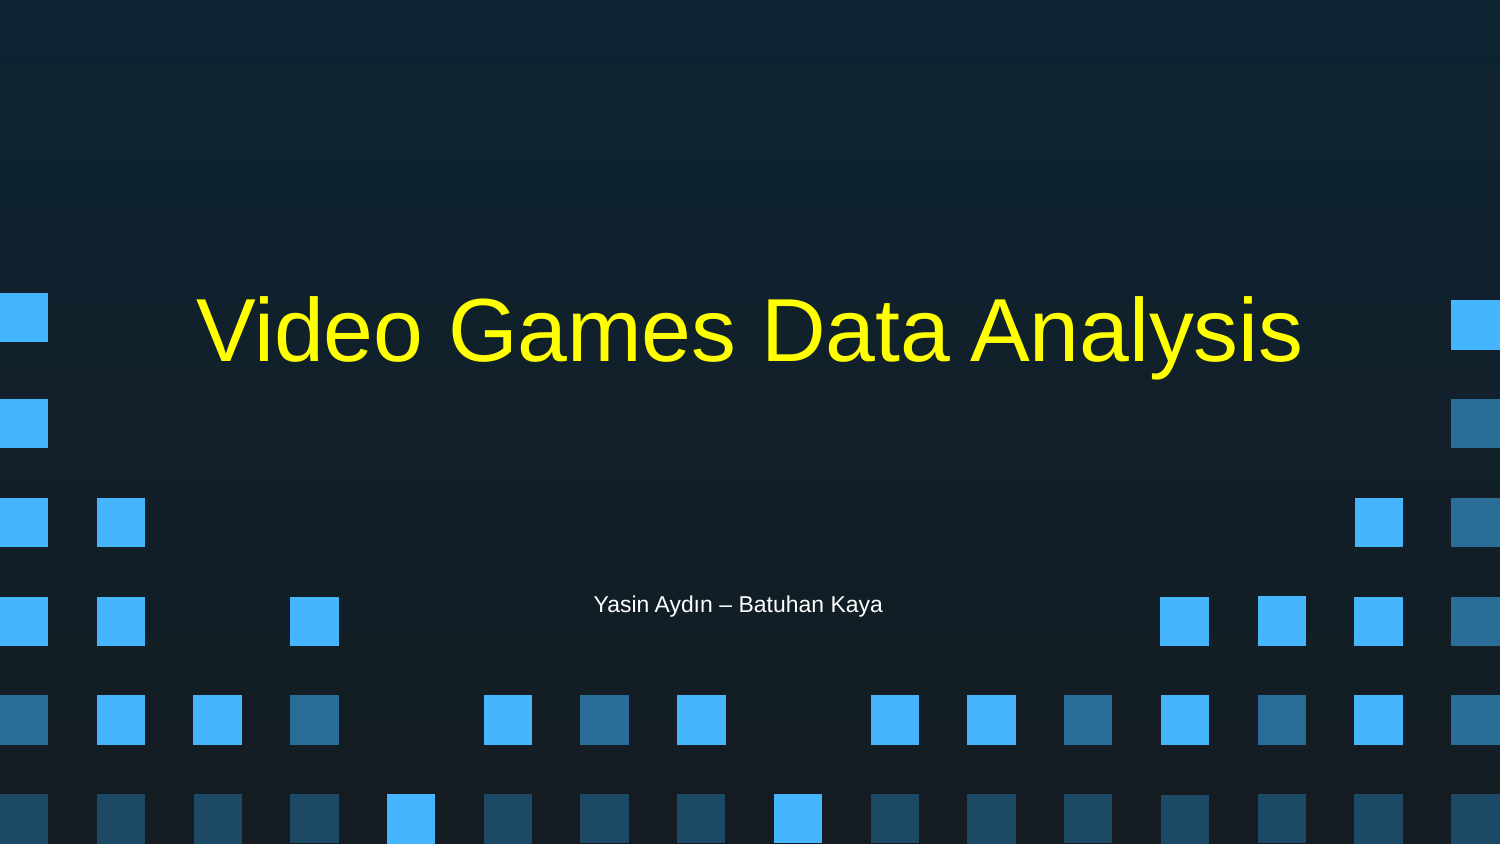

Video Games Data Analysis
#
Yasin Aydın – Batuhan Kaya